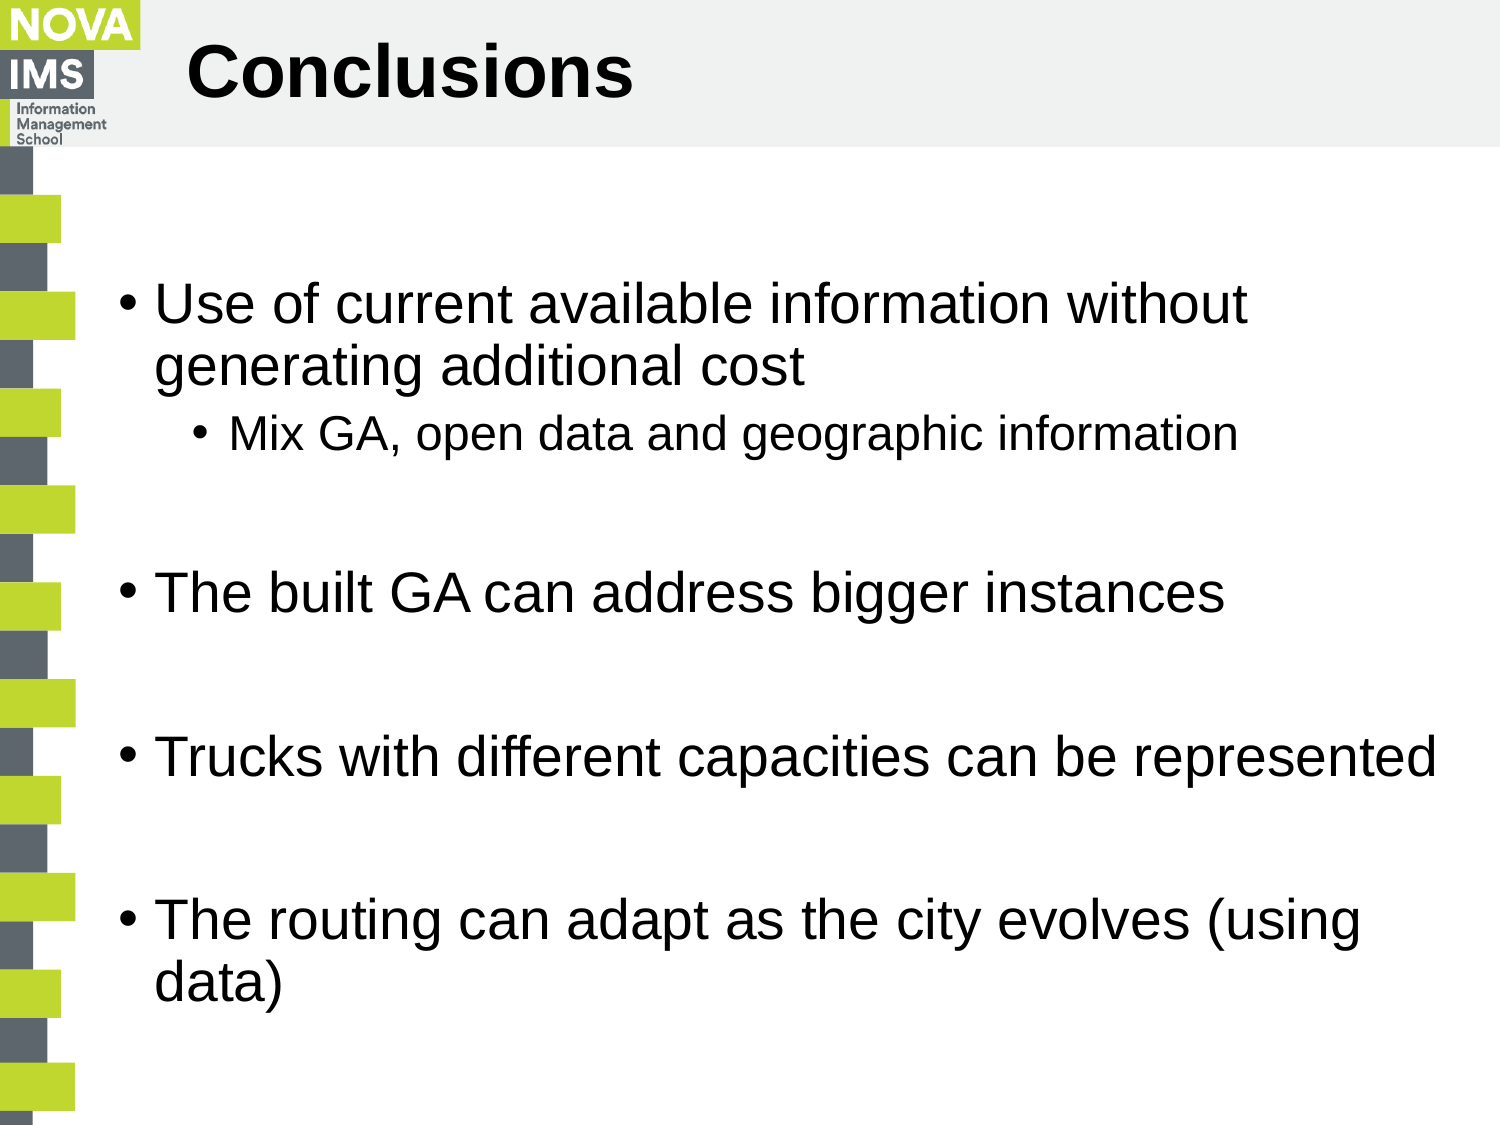

# Conclusions

Use of current available information without generating additional cost
Mix GA, open data and geographic information

The built GA can address bigger instances

Trucks with different capacities can be represented

The routing can adapt as the city evolves (using data)